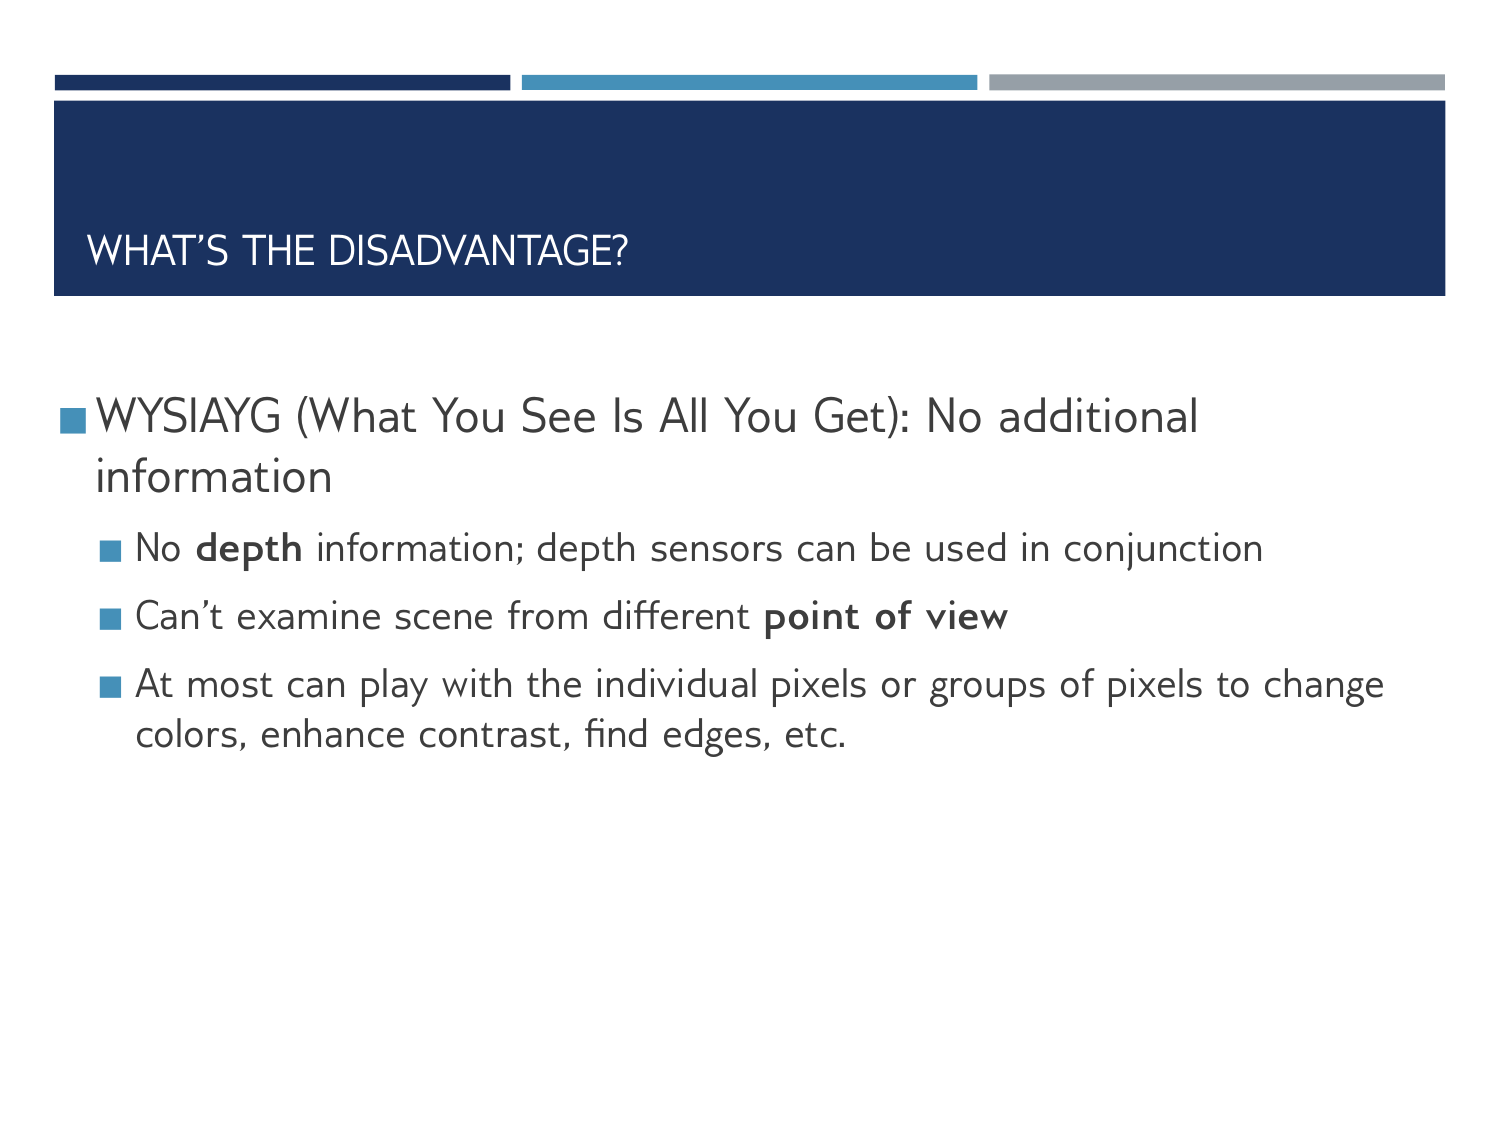

# WHAT’S THE DISADVANTAGE?
WYSIAYG (What You See Is All You Get): No additional information
No depth information; depth sensors can be used in conjunction
Can’t examine scene from different point of view
At most can play with the individual pixels or groups of pixels to change colors, enhance contrast, find edges, etc.